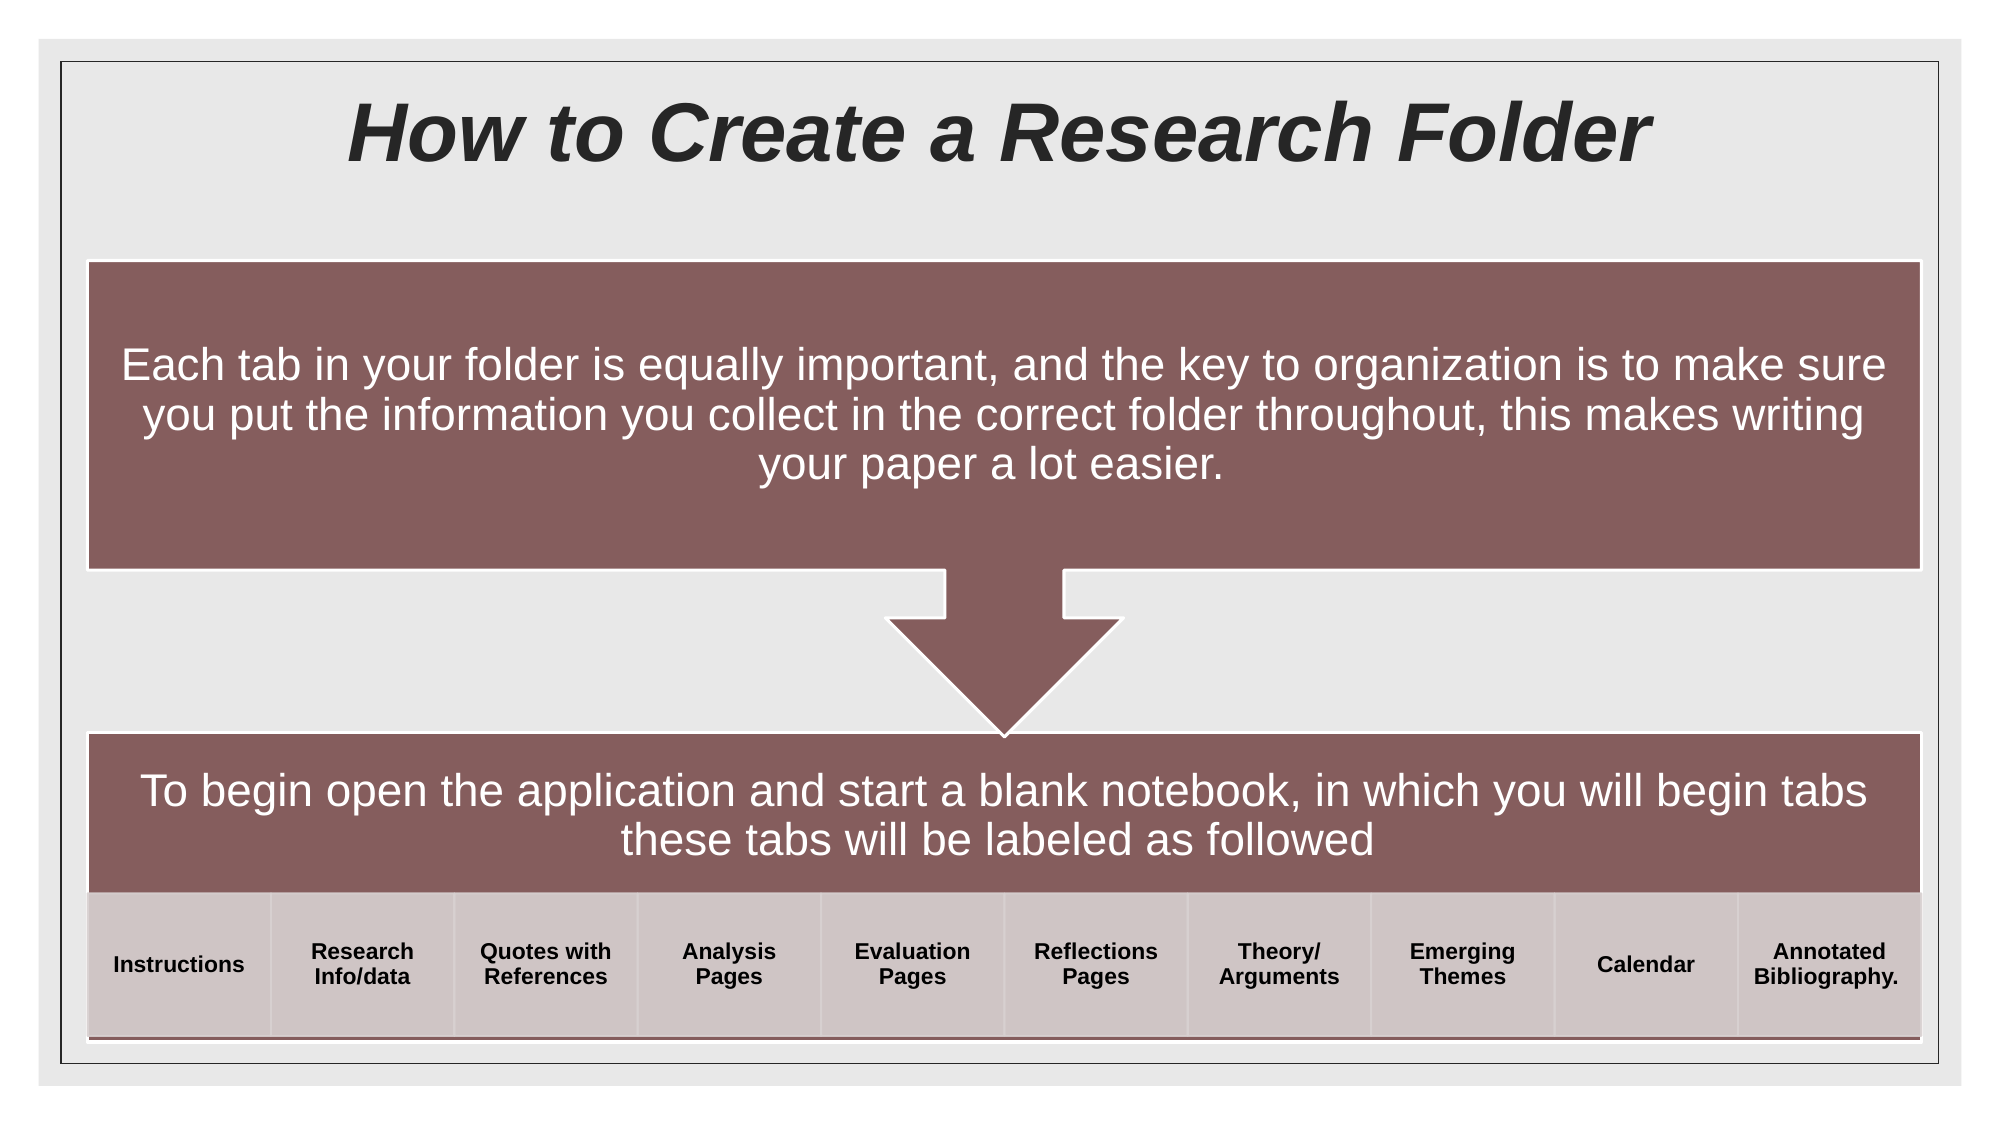

# How to Create a Research Folder

To begin open the application and start a blank notebook, in which you will begin tabs these tabs will be labeled as followed
Instructions
Research Info/data
Quotes with References
Analysis Pages
Evaluation Pages
Reflections Pages
Theory/Arguments
Emerging Themes
Calendar
Annotated Bibliography.
Each tab in your folder is equally important, and the key to organization is to make sure you put the information you collect in the correct folder throughout, this makes writing your paper a lot easier.